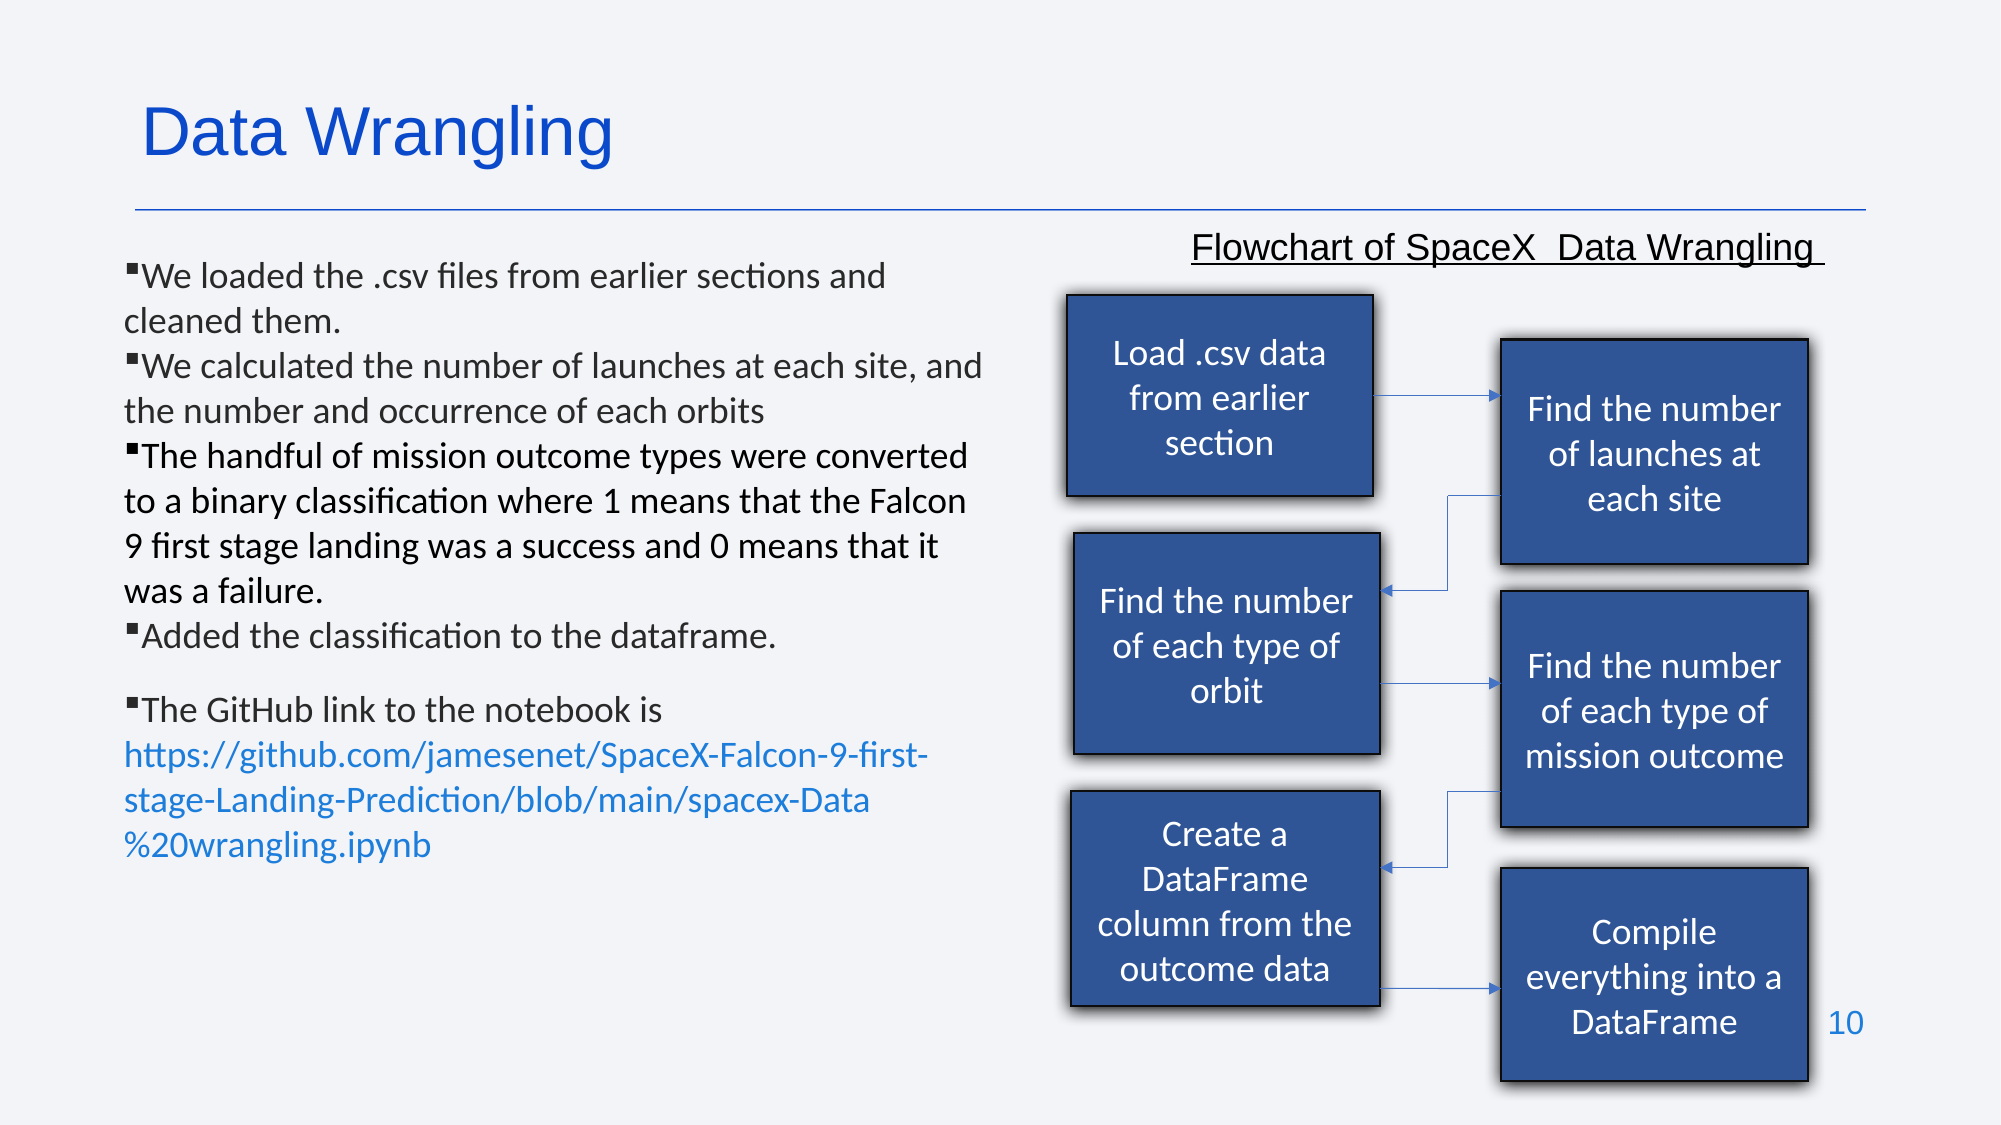

Data Wrangling
Flowchart of SpaceX  Data Wrangling
We loaded the .csv files from earlier sections and cleaned them.
We calculated the number of launches at each site, and the number and occurrence of each orbits
The handful of mission outcome types were converted to a binary classification where 1 means that the Falcon 9 first stage landing was a success and 0 means that it was a failure.
Added the classification to the dataframe.
The GitHub link to the notebook is https://github.com/jamesenet/SpaceX-Falcon-9-first-stage-Landing-Prediction/blob/main/spacex-Data%20wrangling.ipynb

Load .csv data from earlier section
Find the number of launches at each site
Find the number of each type of orbit
Find the number of each type of mission outcome
Create a DataFrame column from the outcome data
Compile everything into a DataFrame
10